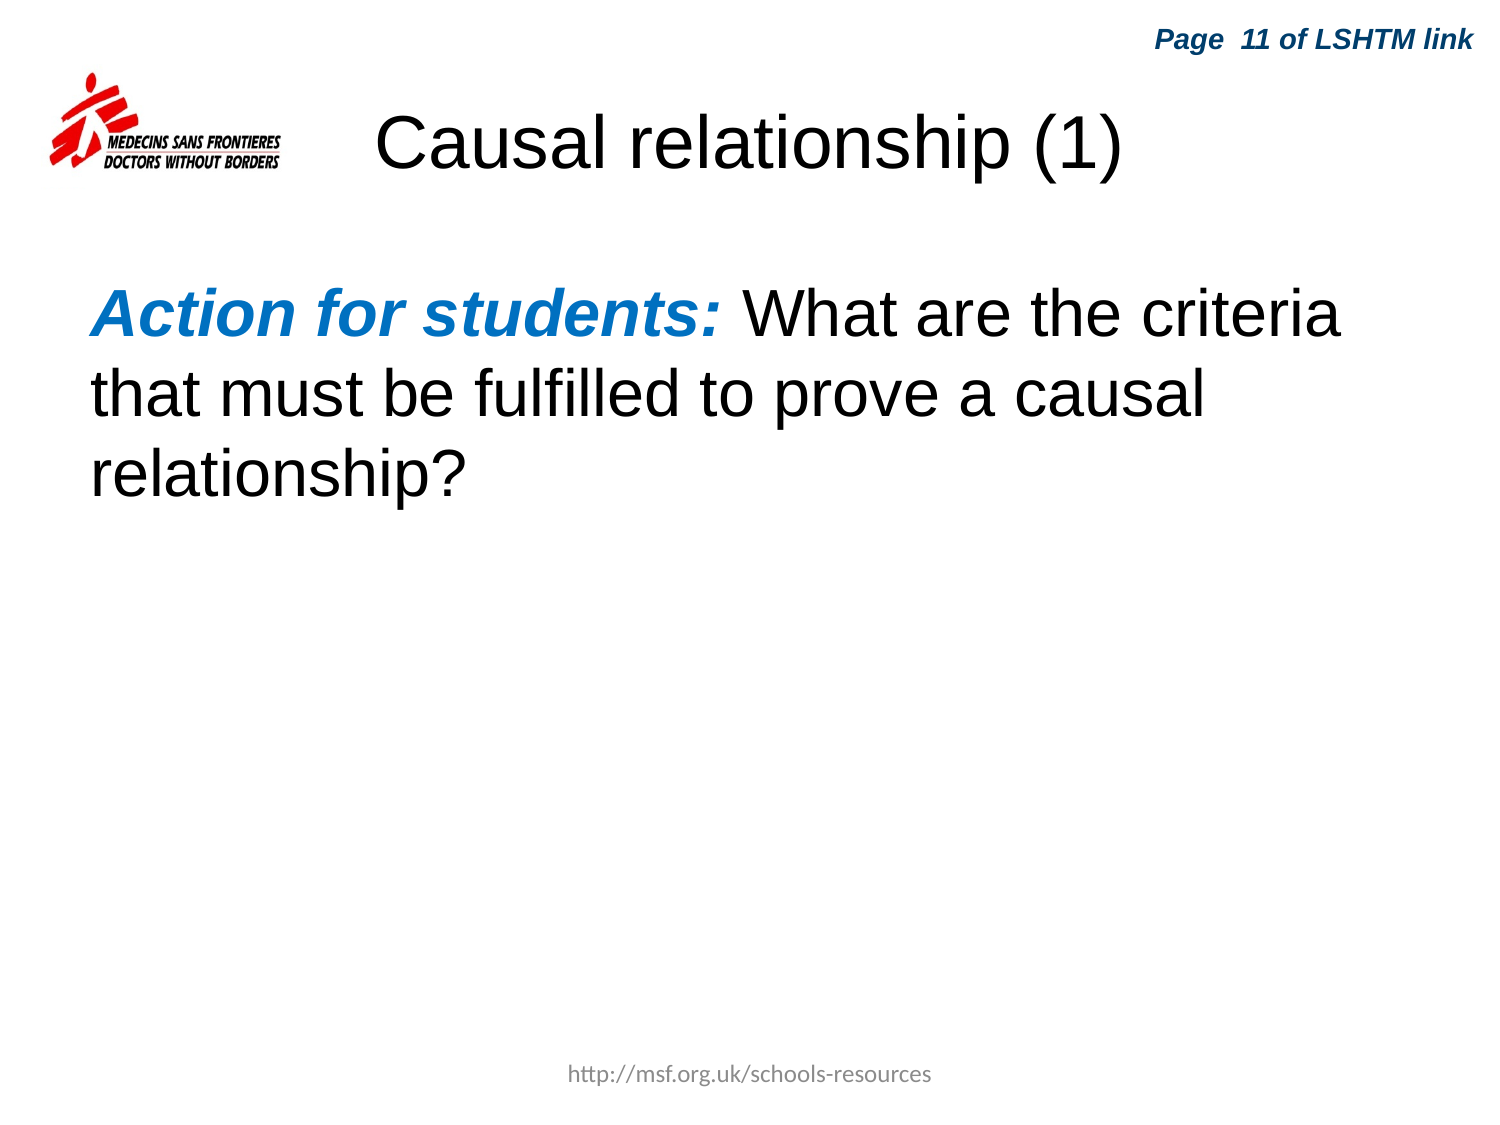

Page  11 of LSHTM link
# Causal relationship (1)
Action for students: What are the criteria that must be fulfilled to prove a causal relationship?
http://msf.org.uk/schools-resources